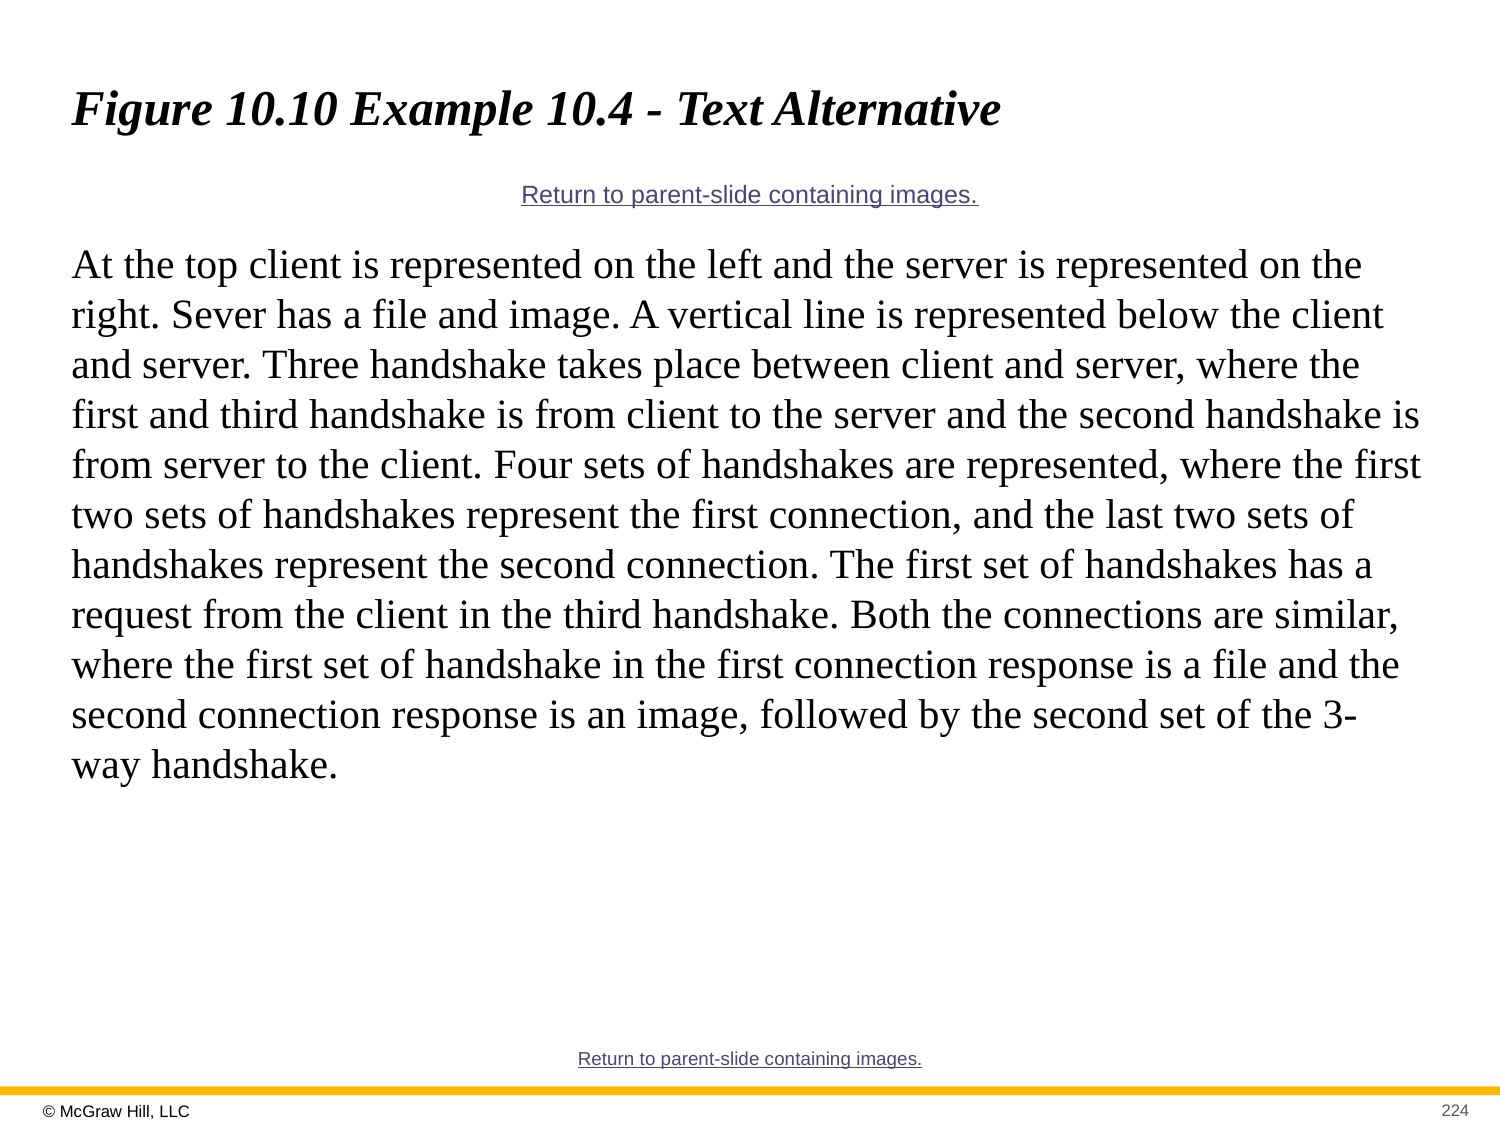

# Figure 10.10 Example 10.4 - Text Alternative
Return to parent-slide containing images.
At the top client is represented on the left and the server is represented on the right. Sever has a file and image. A vertical line is represented below the client and server. Three handshake takes place between client and server, where the first and third handshake is from client to the server and the second handshake is from server to the client. Four sets of handshakes are represented, where the first two sets of handshakes represent the first connection, and the last two sets of handshakes represent the second connection. The first set of handshakes has a request from the client in the third handshake. Both the connections are similar, where the first set of handshake in the first connection response is a file and the second connection response is an image, followed by the second set of the 3-way handshake.
Return to parent-slide containing images.
224